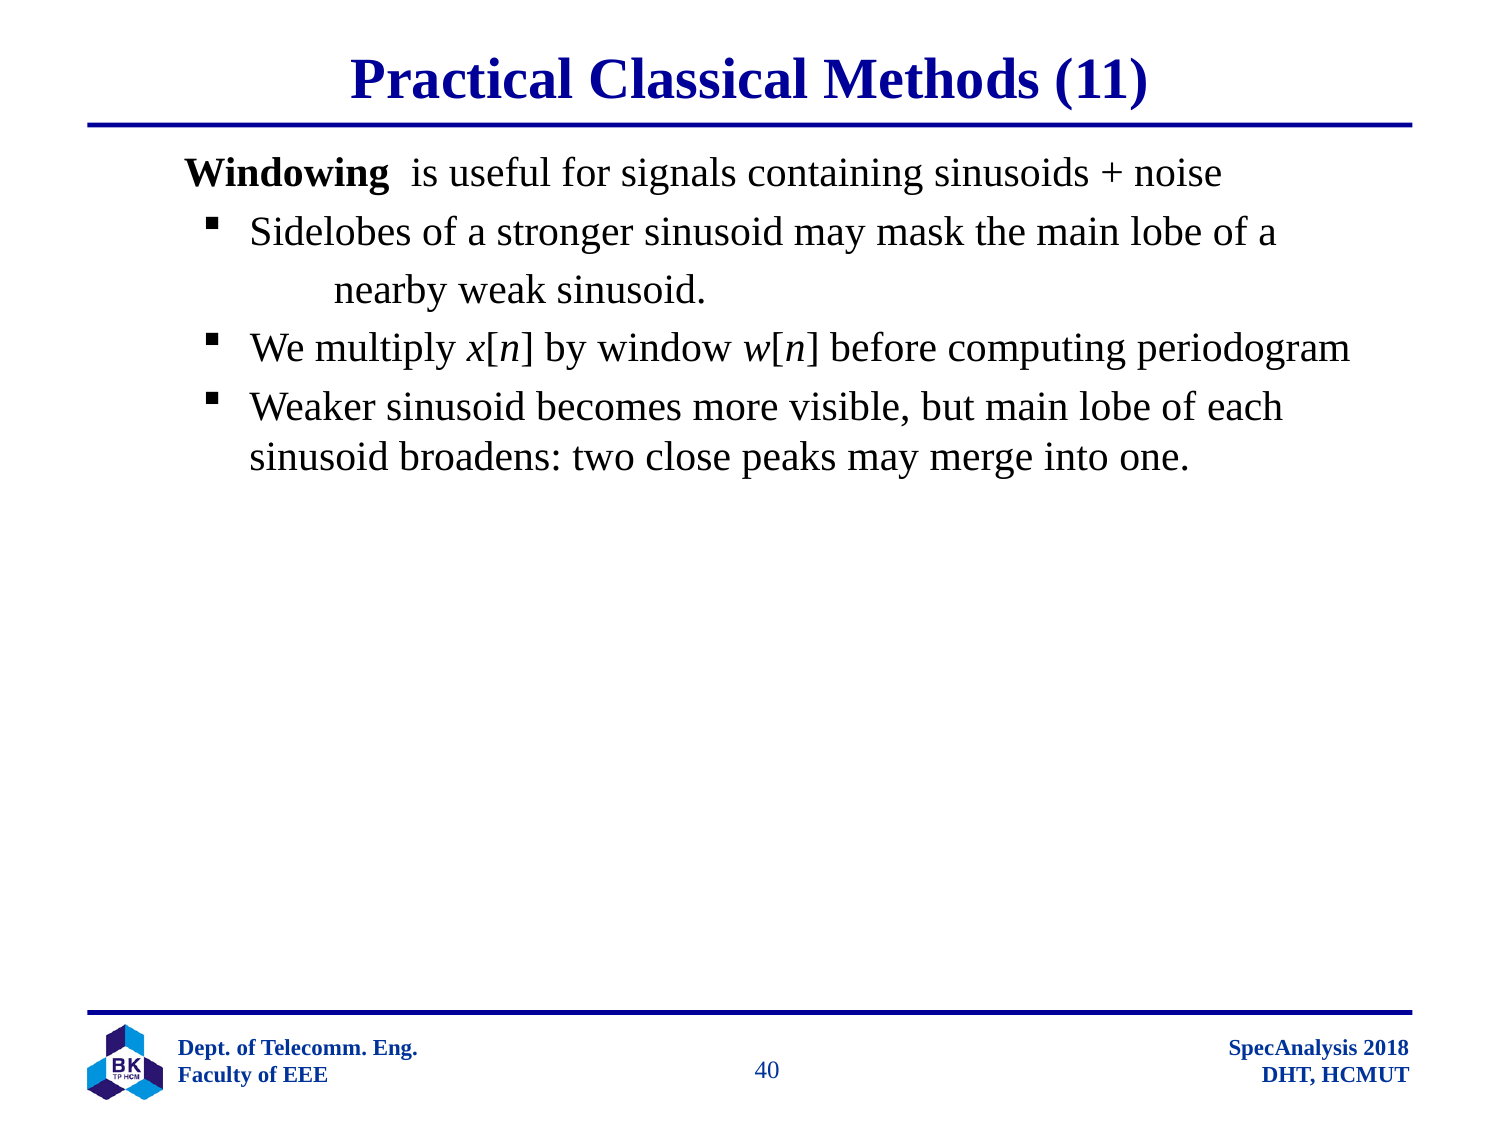

# Practical Classical Methods (11)
	Windowing  is useful for signals containing sinusoids + noise
Sidelobes of a stronger sinusoid may mask the main lobe of a
		nearby weak sinusoid.
We multiply x[n] by window w[n] before computing periodogram
Weaker sinusoid becomes more visible, but main lobe of each sinusoid broadens: two close peaks may merge into one.
		  40